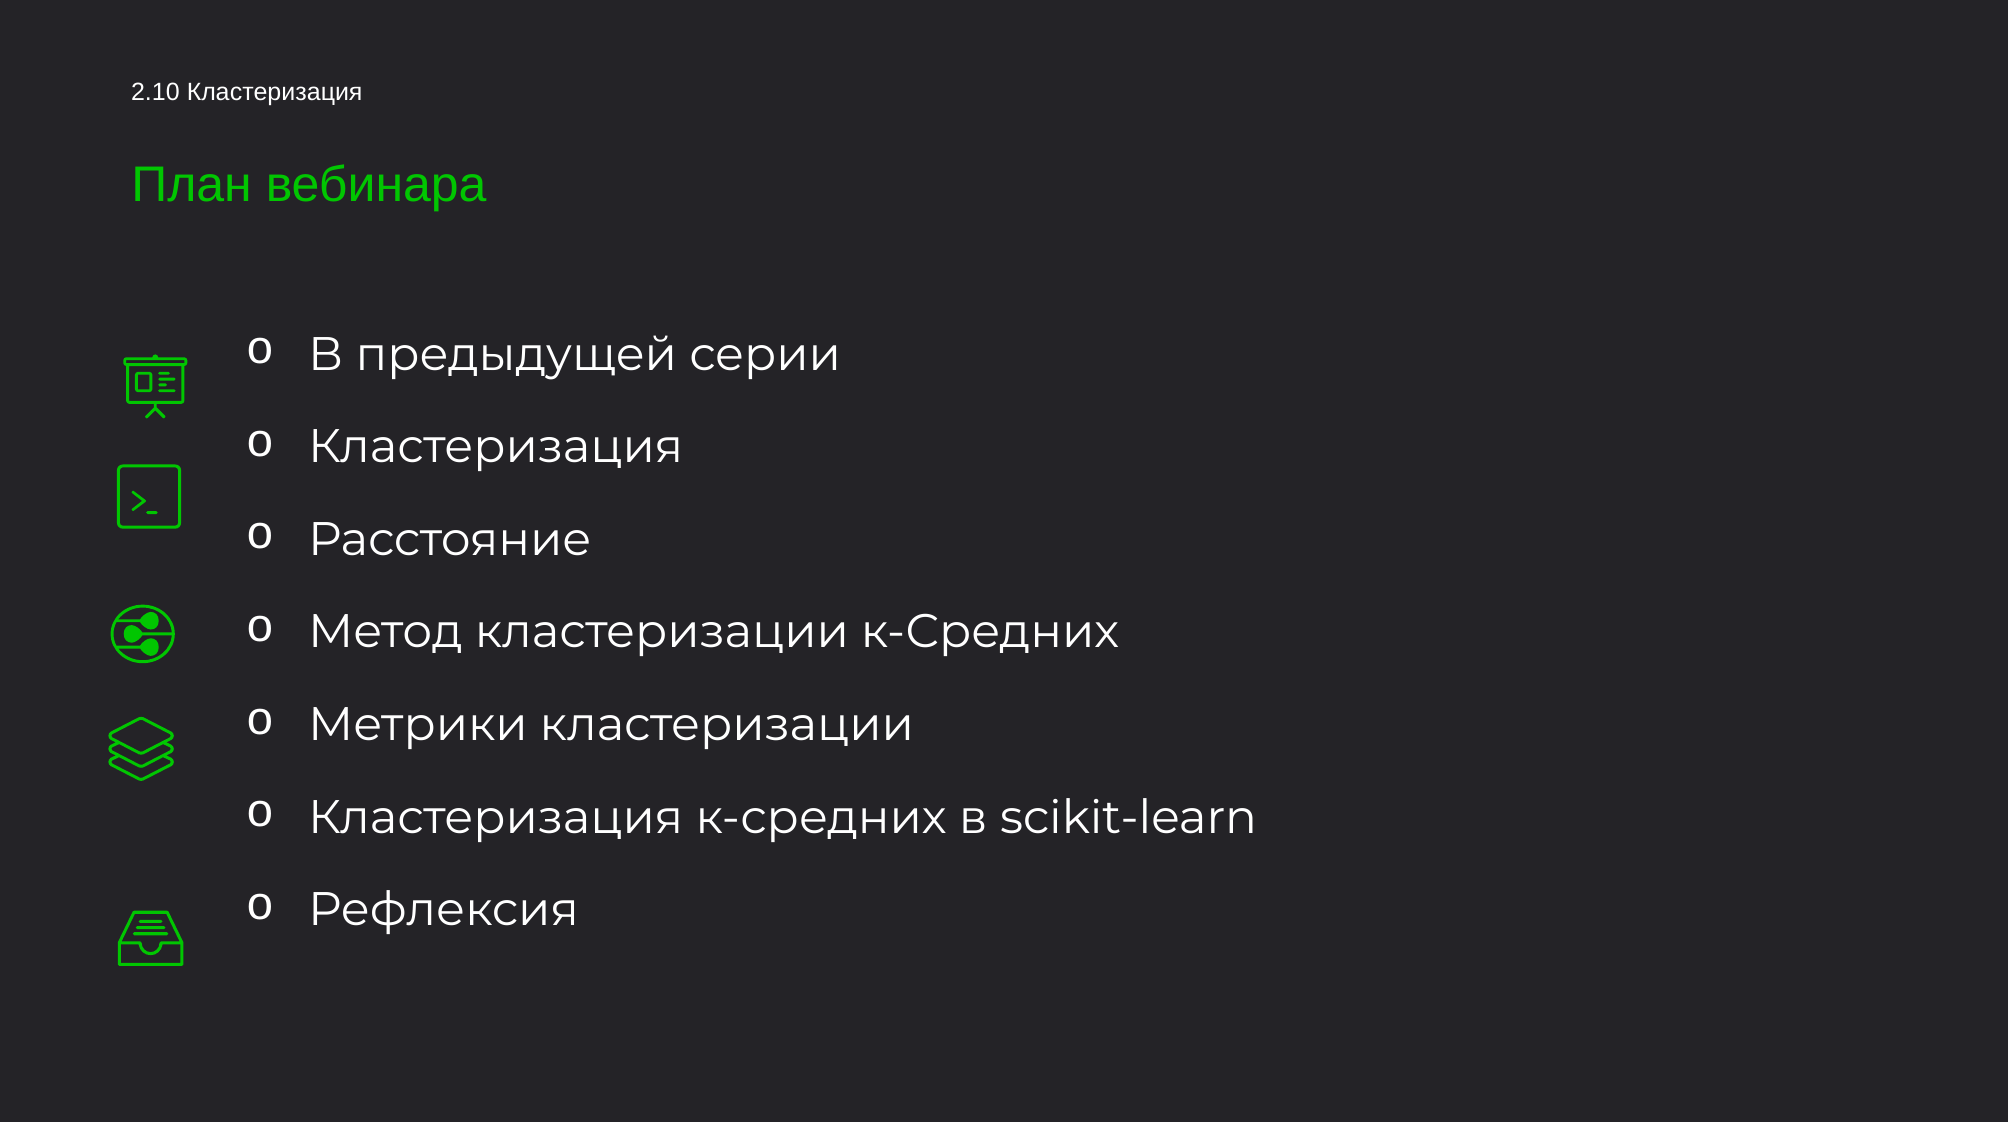

2.10 Кластеризация
План вебинара
В предыдущей серии
Кластеризация
Расстояние
Метод кластеризации к-Средних
Метрики кластеризации
Кластеризация к-средних в scikit-learn
Рефлексия